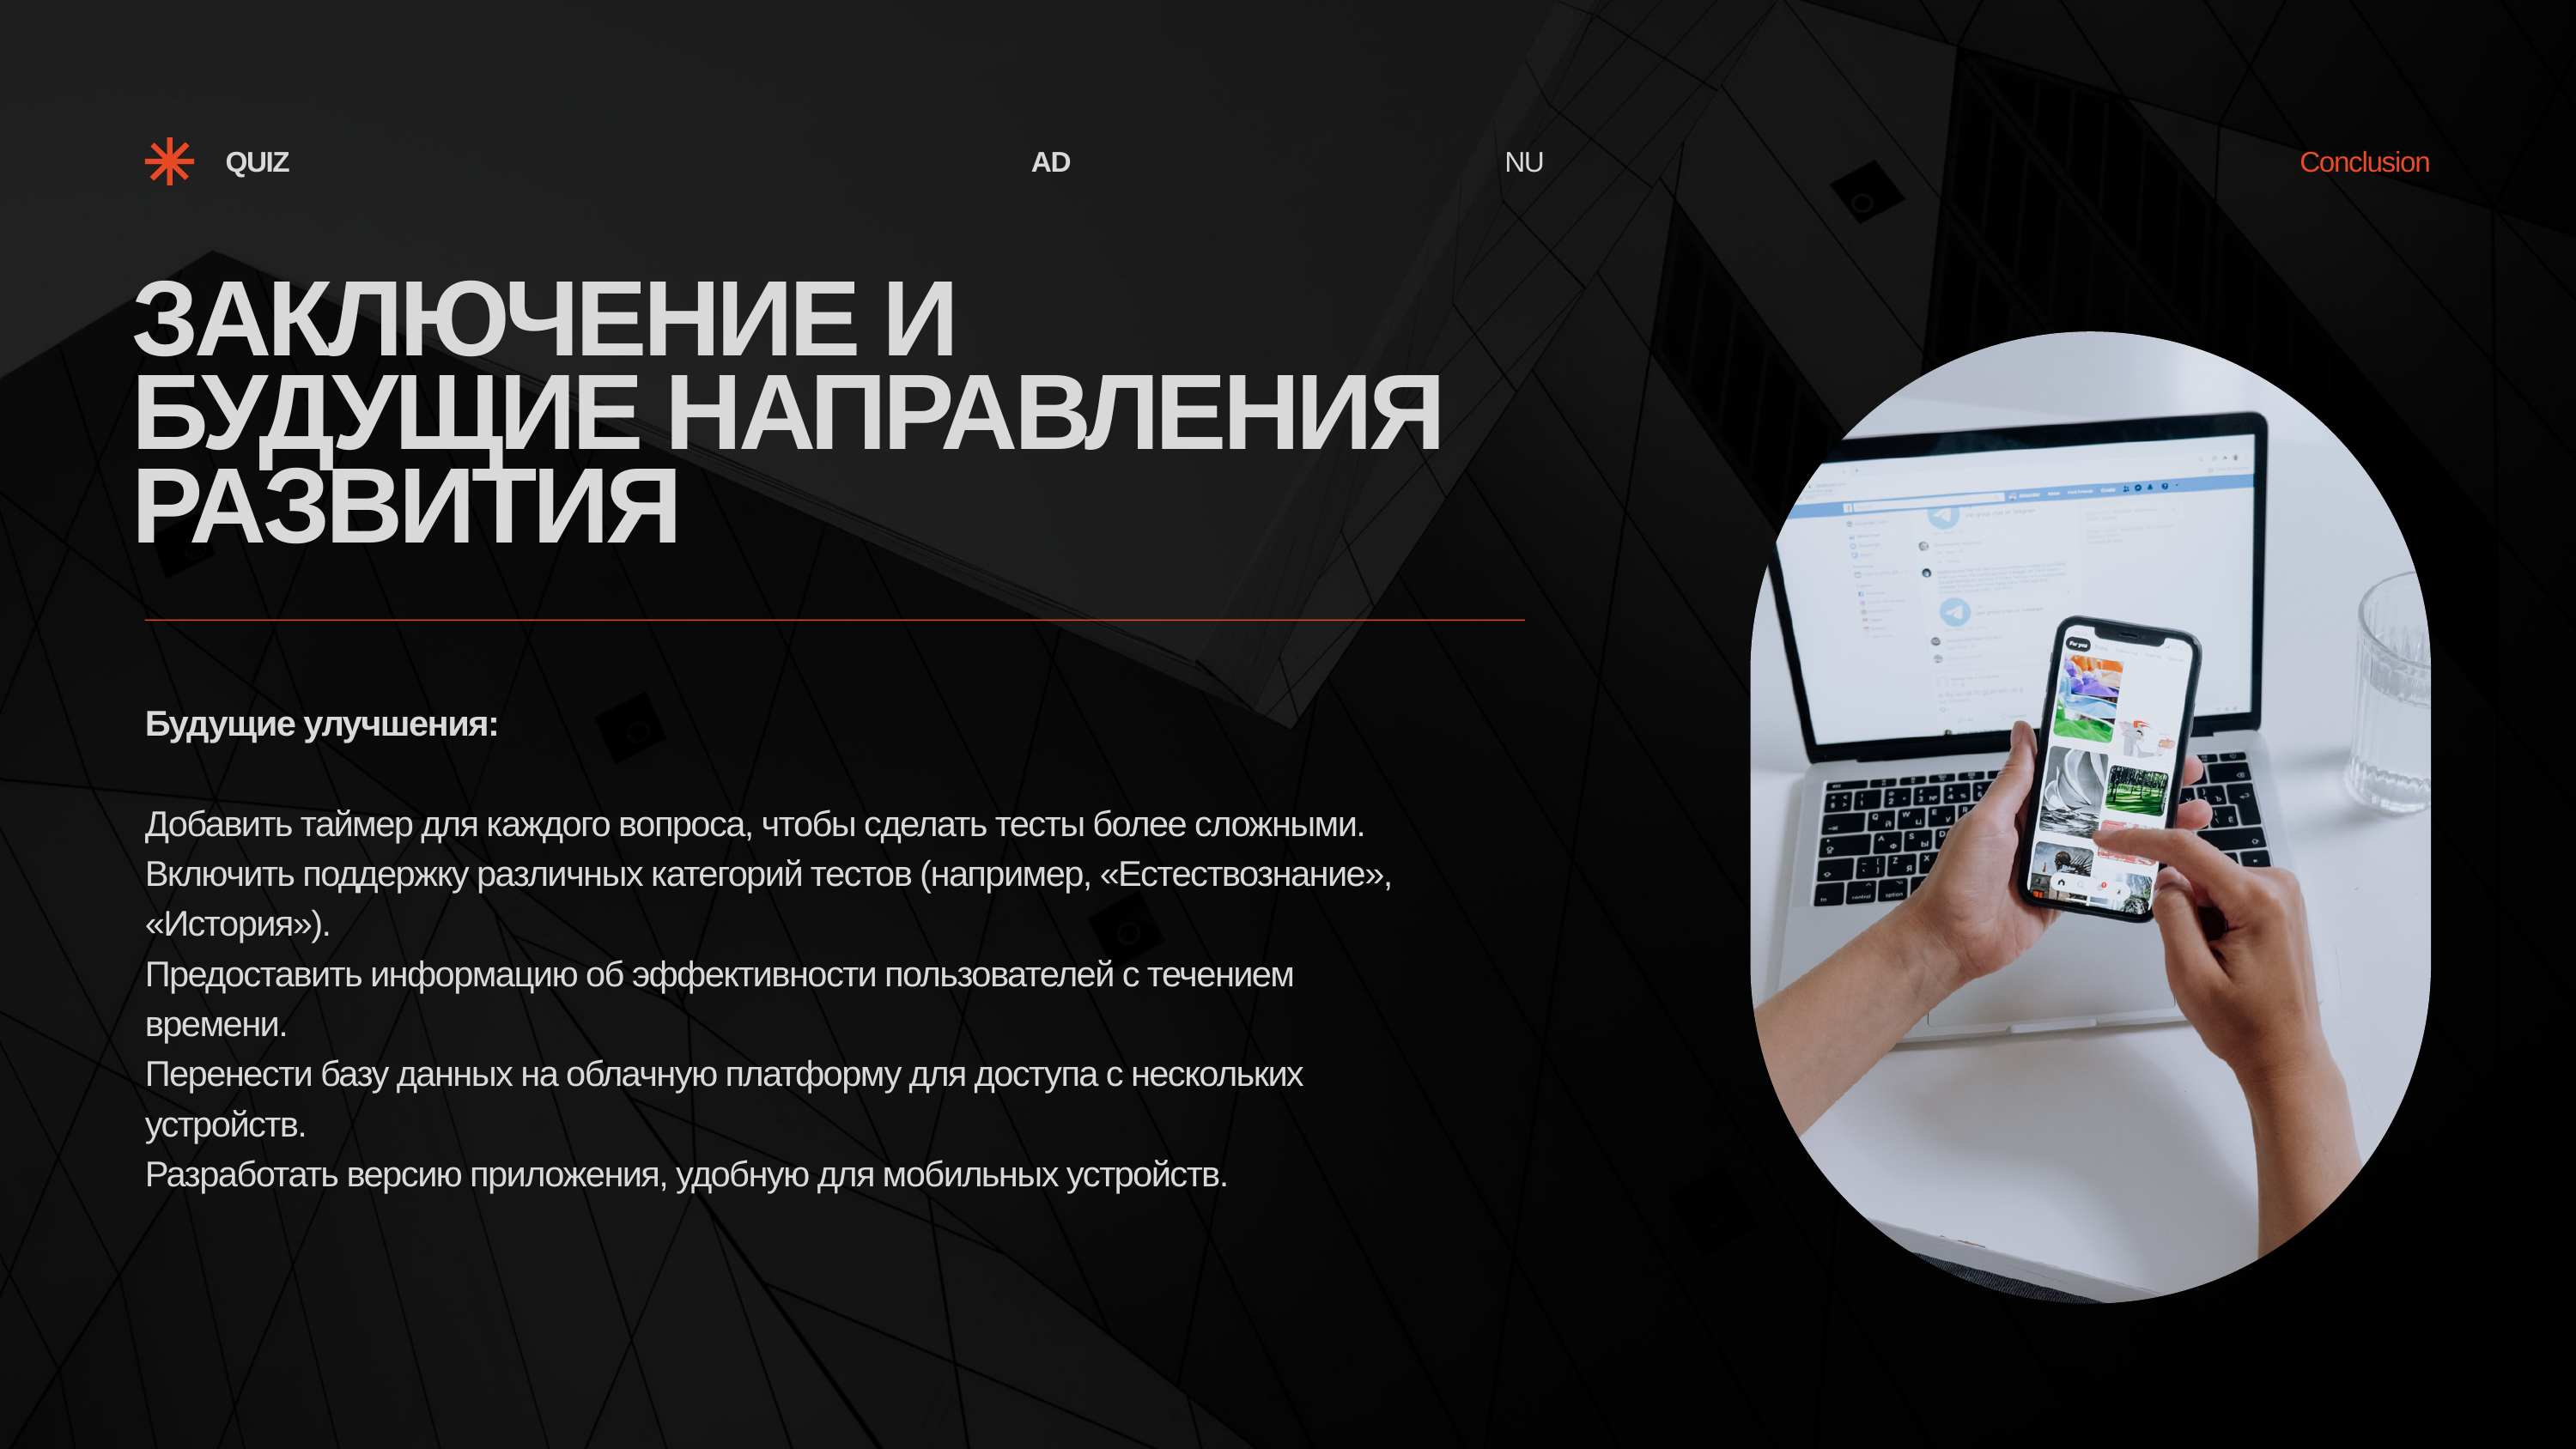

QUIZ
AD

NU
Conclusion
ЗАКЛЮЧЕНИЕ И БУДУЩИЕ НАПРАВЛЕНИЯ РАЗВИТИЯ​

Будущие улучшения:

Добавить таймер для каждого вопроса, чтобы сделать тесты более сложными.
Включить поддержку различных категорий тестов (например, «Естествознание», «История»).
Предоставить информацию об эффективности пользователей с течением времени.
Перенести базу данных на облачную платформу для доступа с нескольких устройств.
Разработать версию приложения, удобную для мобильных устройств.